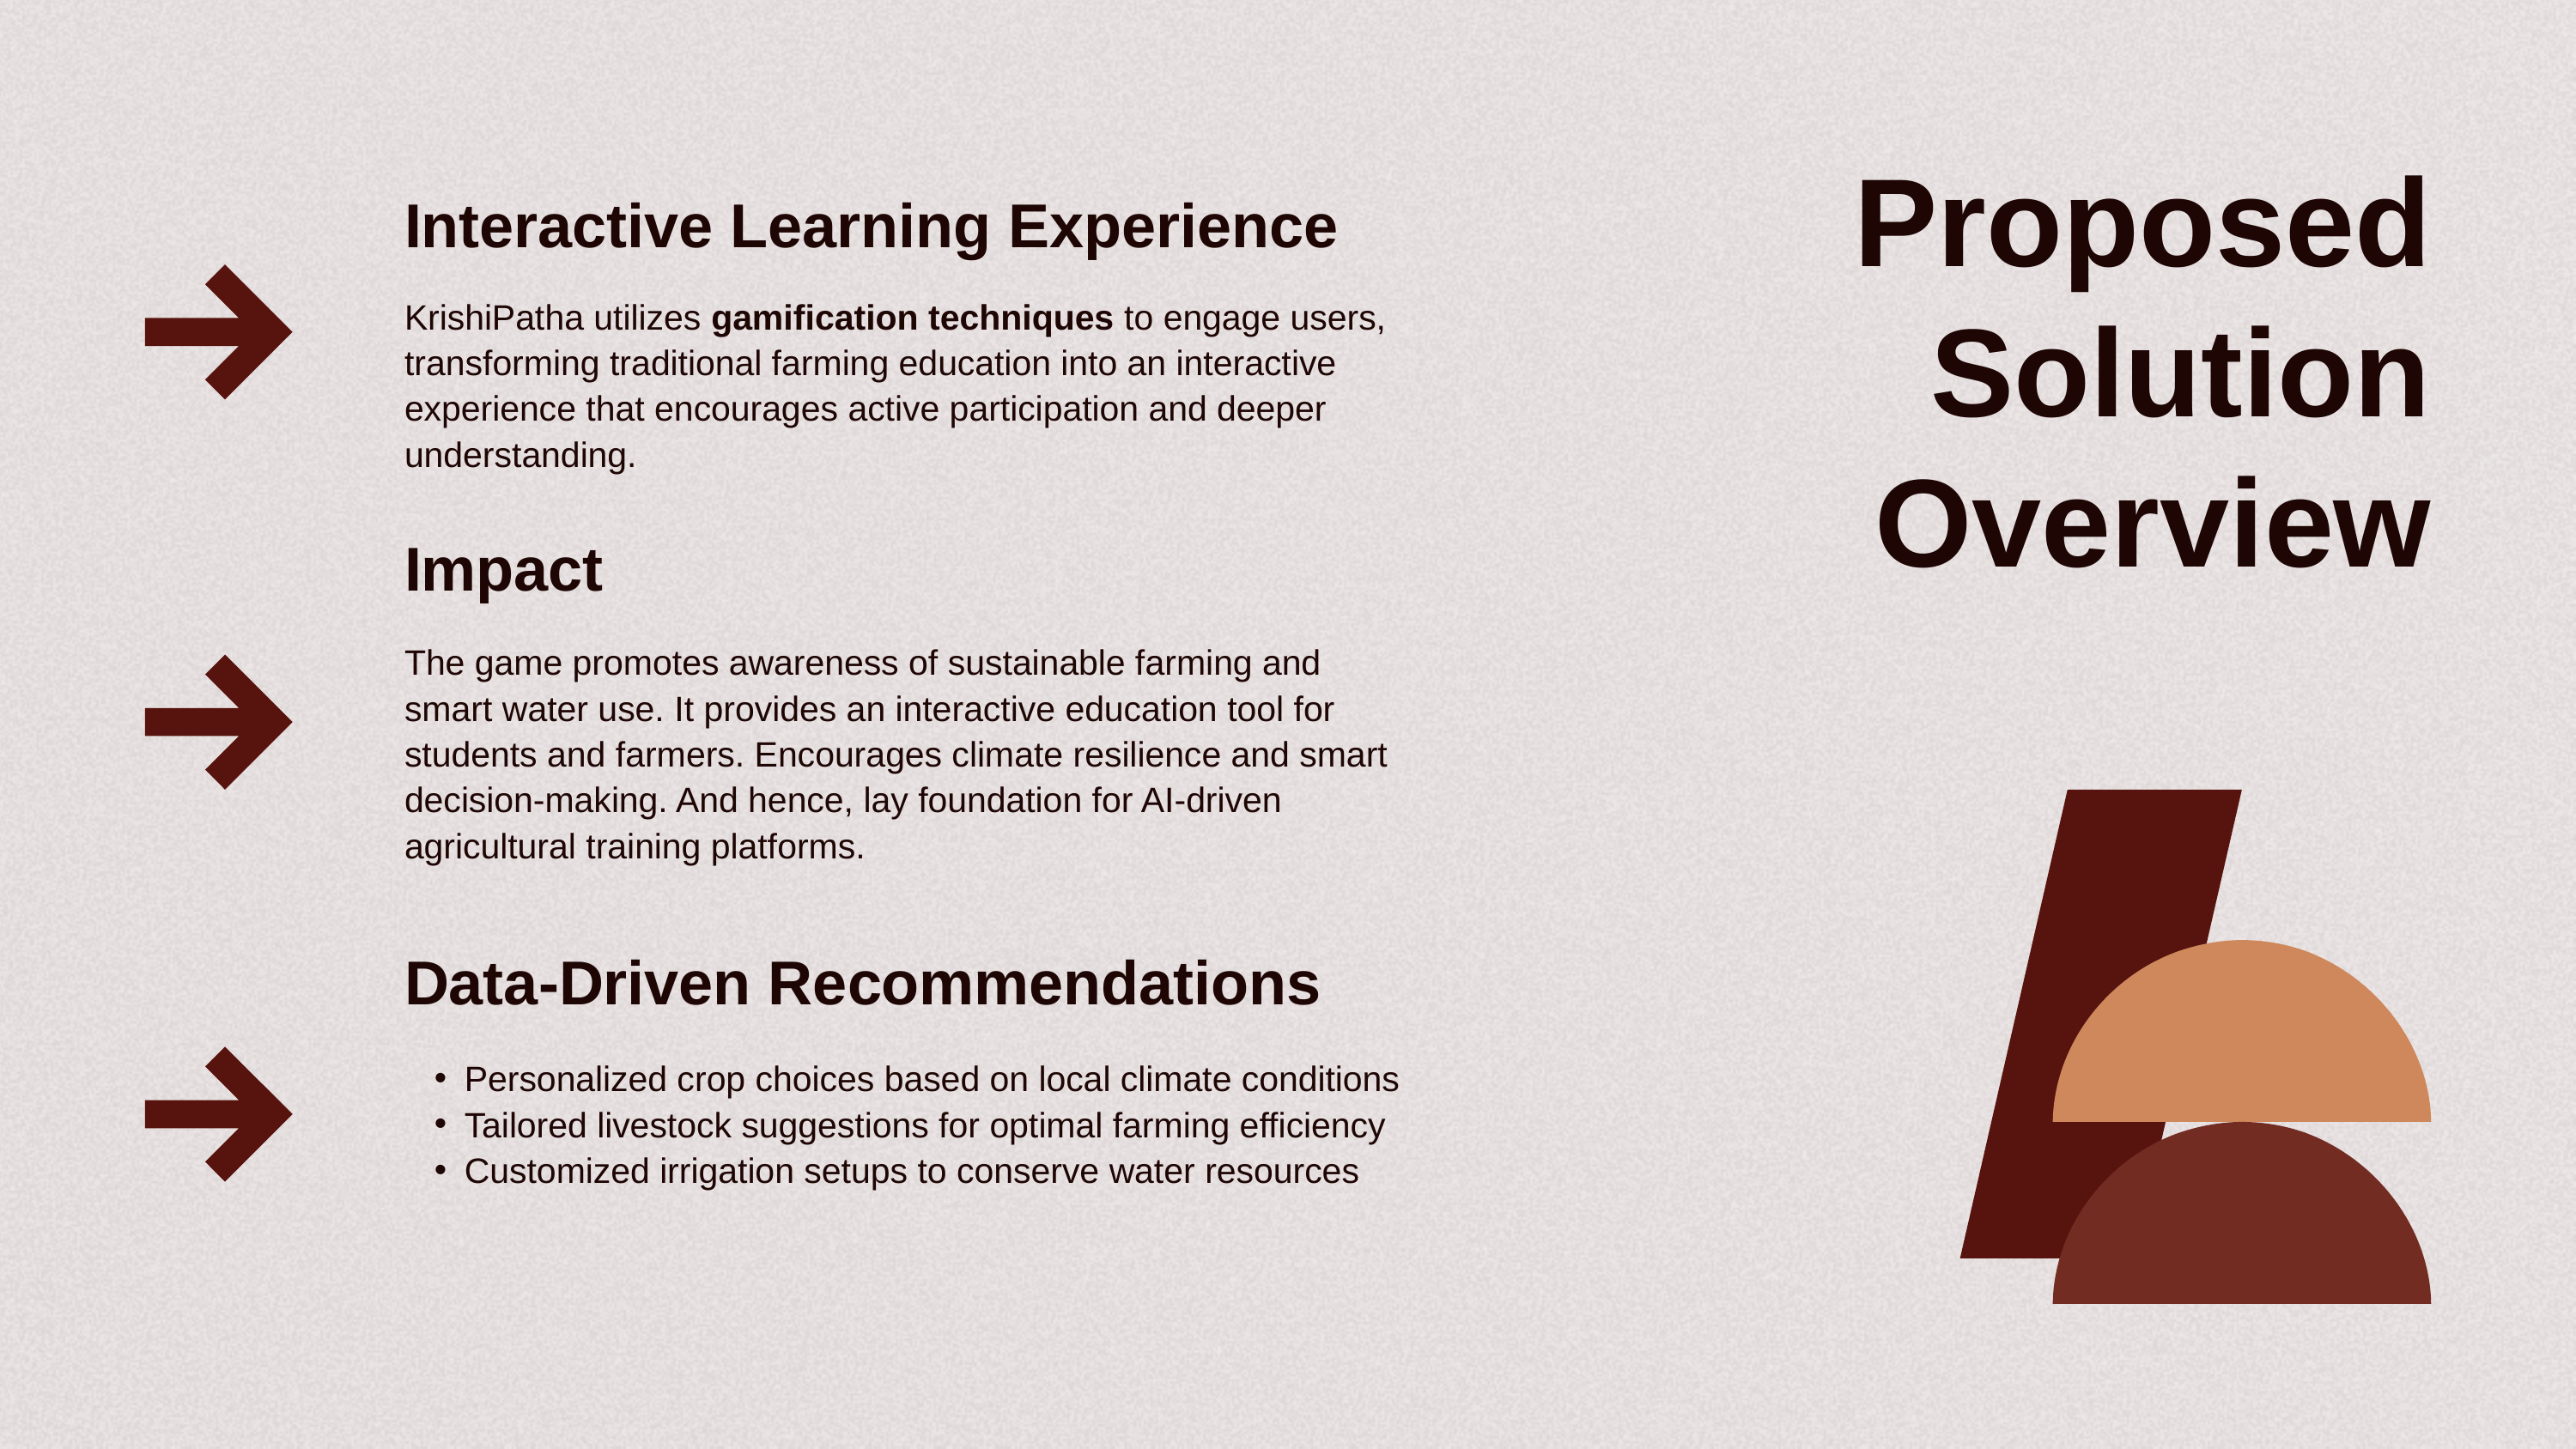

Proposed Solution Overview
Interactive Learning Experience
KrishiPatha utilizes gamification techniques to engage users, transforming traditional farming education into an interactive experience that encourages active participation and deeper understanding.

Impact
The game promotes awareness of sustainable farming and smart water use. It provides an interactive education tool for students and farmers. Encourages climate resilience and smart decision-making. And hence, lay foundation for AI-driven agricultural training platforms.

Data-Driven Recommendations
Personalized crop choices based on local climate conditions
Tailored livestock suggestions for optimal farming efficiency
Customized irrigation setups to conserve water resources